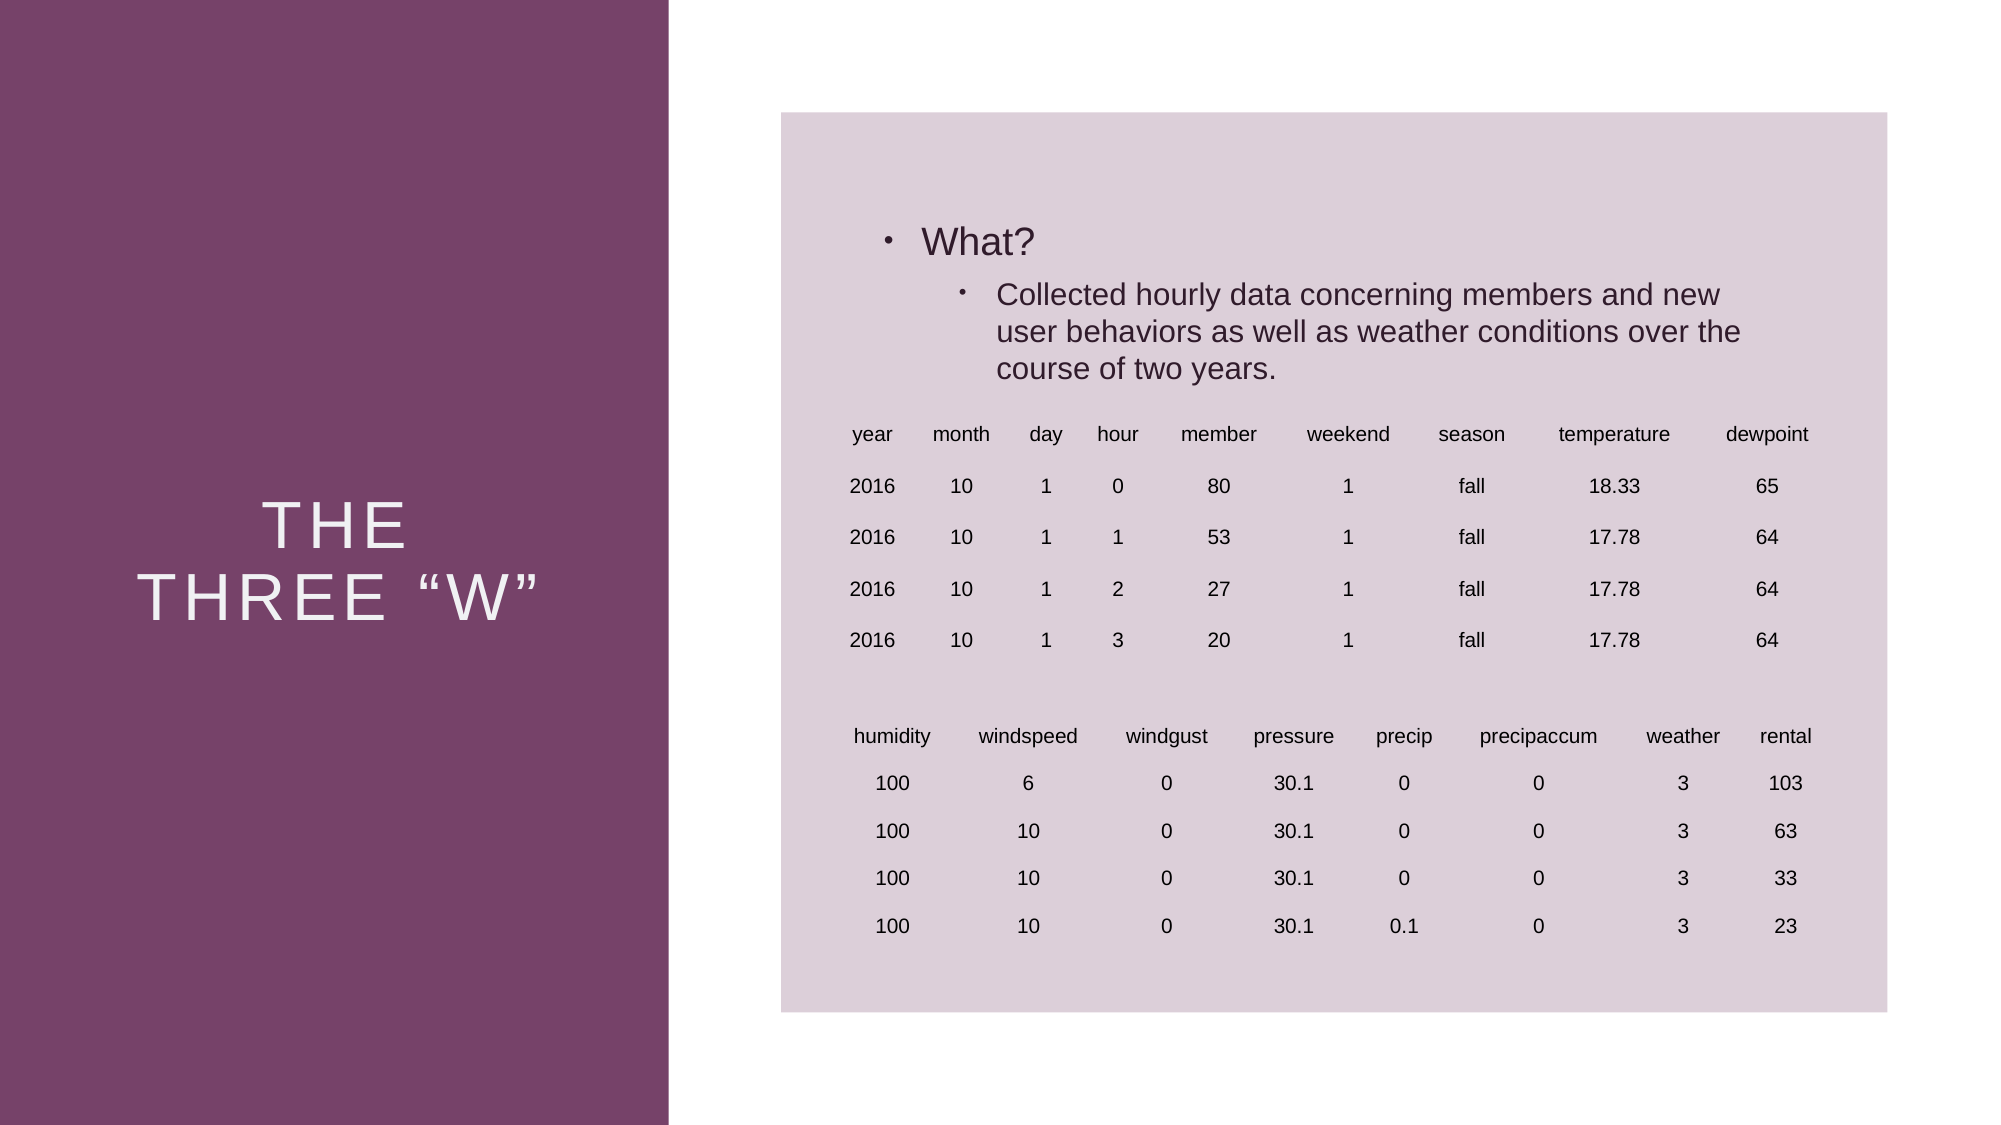

What?
Collected hourly data concerning members and new user behaviors as well as weather conditions over the course of two years.
# The Three “w”
| year | month | day | hour | member | weekend | season | temperature | dewpoint |
| --- | --- | --- | --- | --- | --- | --- | --- | --- |
| 2016 | 10 | 1 | 0 | 80 | 1 | fall | 18.33 | 65 |
| 2016 | 10 | 1 | 1 | 53 | 1 | fall | 17.78 | 64 |
| 2016 | 10 | 1 | 2 | 27 | 1 | fall | 17.78 | 64 |
| 2016 | 10 | 1 | 3 | 20 | 1 | fall | 17.78 | 64 |
| humidity | windspeed | windgust | pressure | precip | precipaccum | weather | rental |
| --- | --- | --- | --- | --- | --- | --- | --- |
| 100 | 6 | 0 | 30.1 | 0 | 0 | 3 | 103 |
| 100 | 10 | 0 | 30.1 | 0 | 0 | 3 | 63 |
| 100 | 10 | 0 | 30.1 | 0 | 0 | 3 | 33 |
| 100 | 10 | 0 | 30.1 | 0.1 | 0 | 3 | 23 |